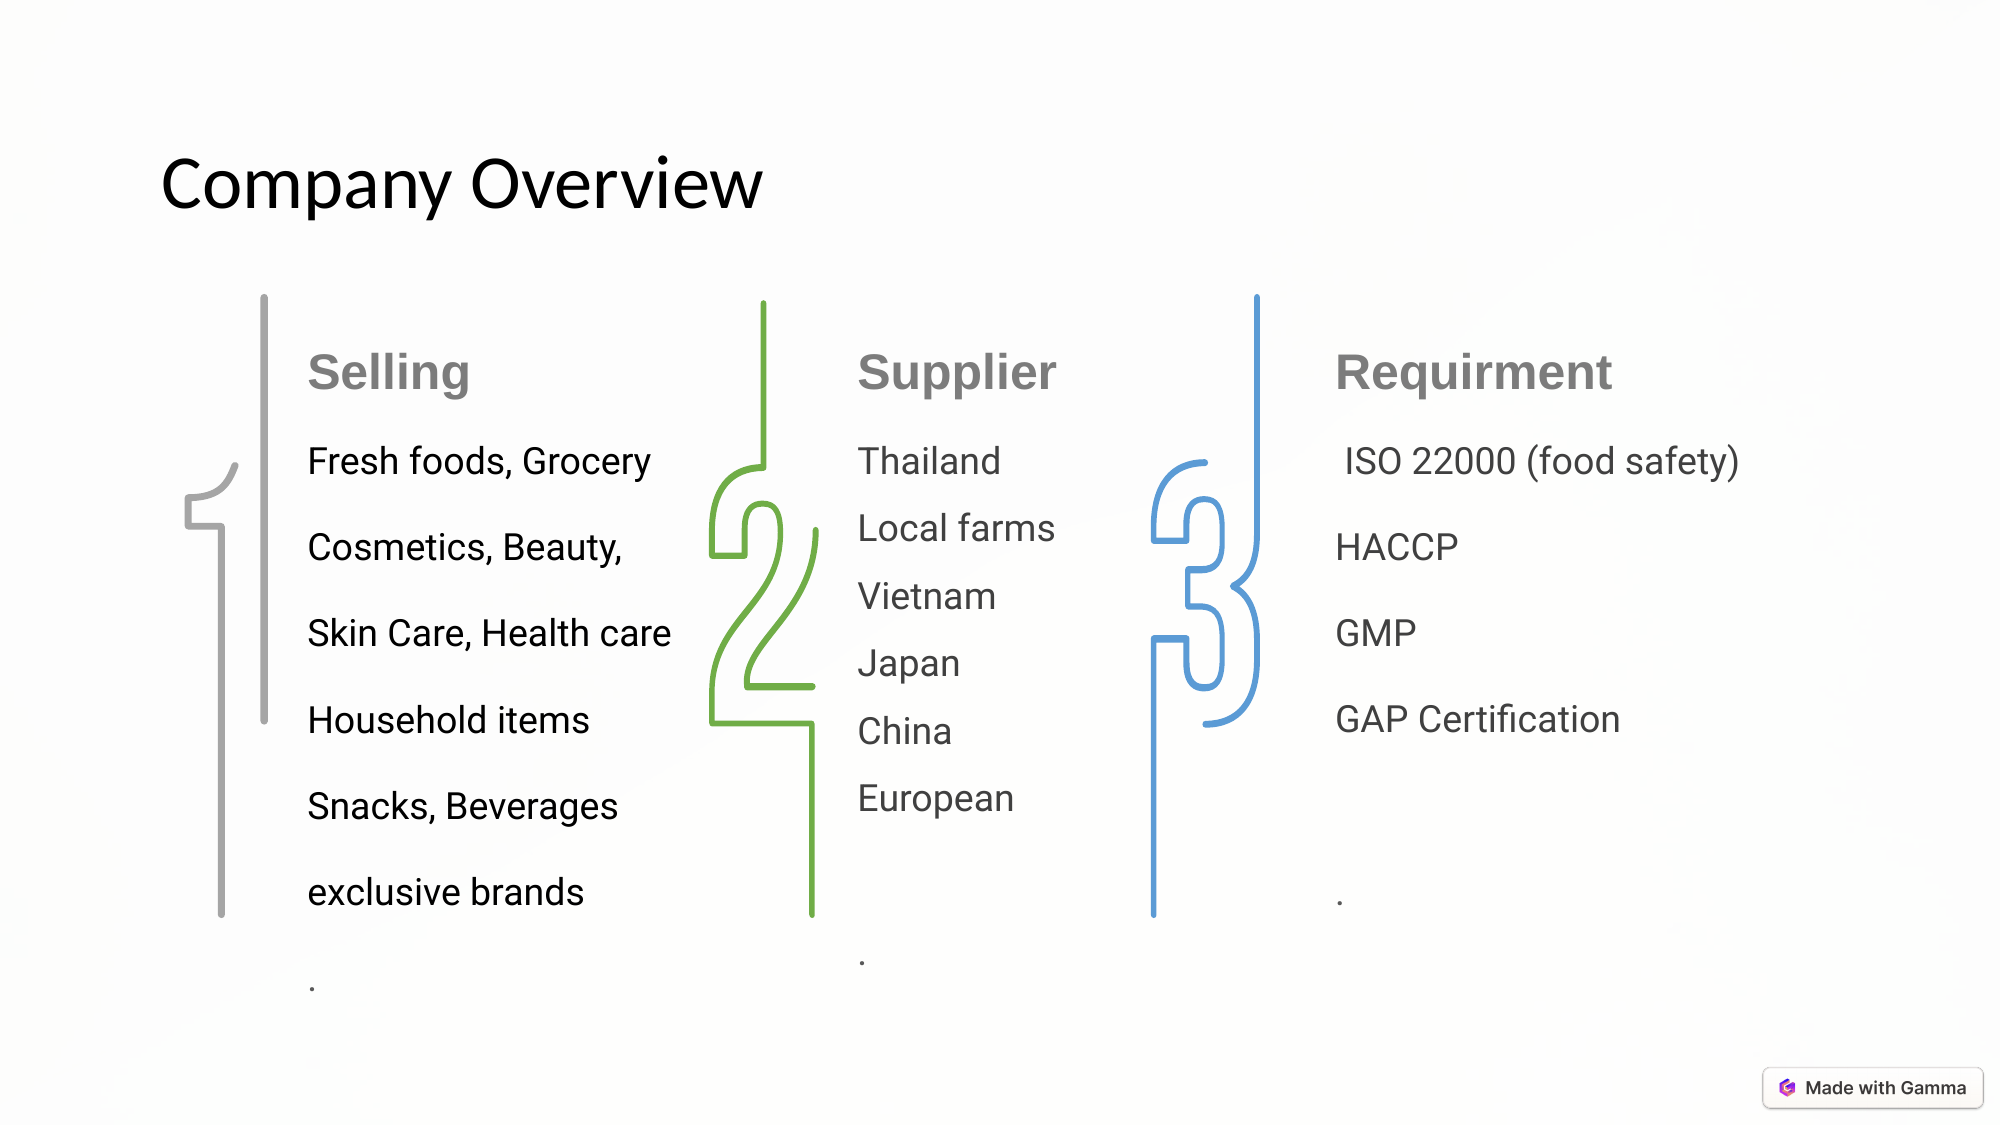

Company Overview

Selling
Fresh foods, Grocery
Cosmetics, Beauty,
Skin Care, Health care
Household items
Snacks, Beverages
exclusive brands
.
Supplier
Thailand
Local farms
Vietnam
Japan
China
European

.
Requirment
 ISO 22000 (food safety)
HACCP
GMP
GAP Certification

.